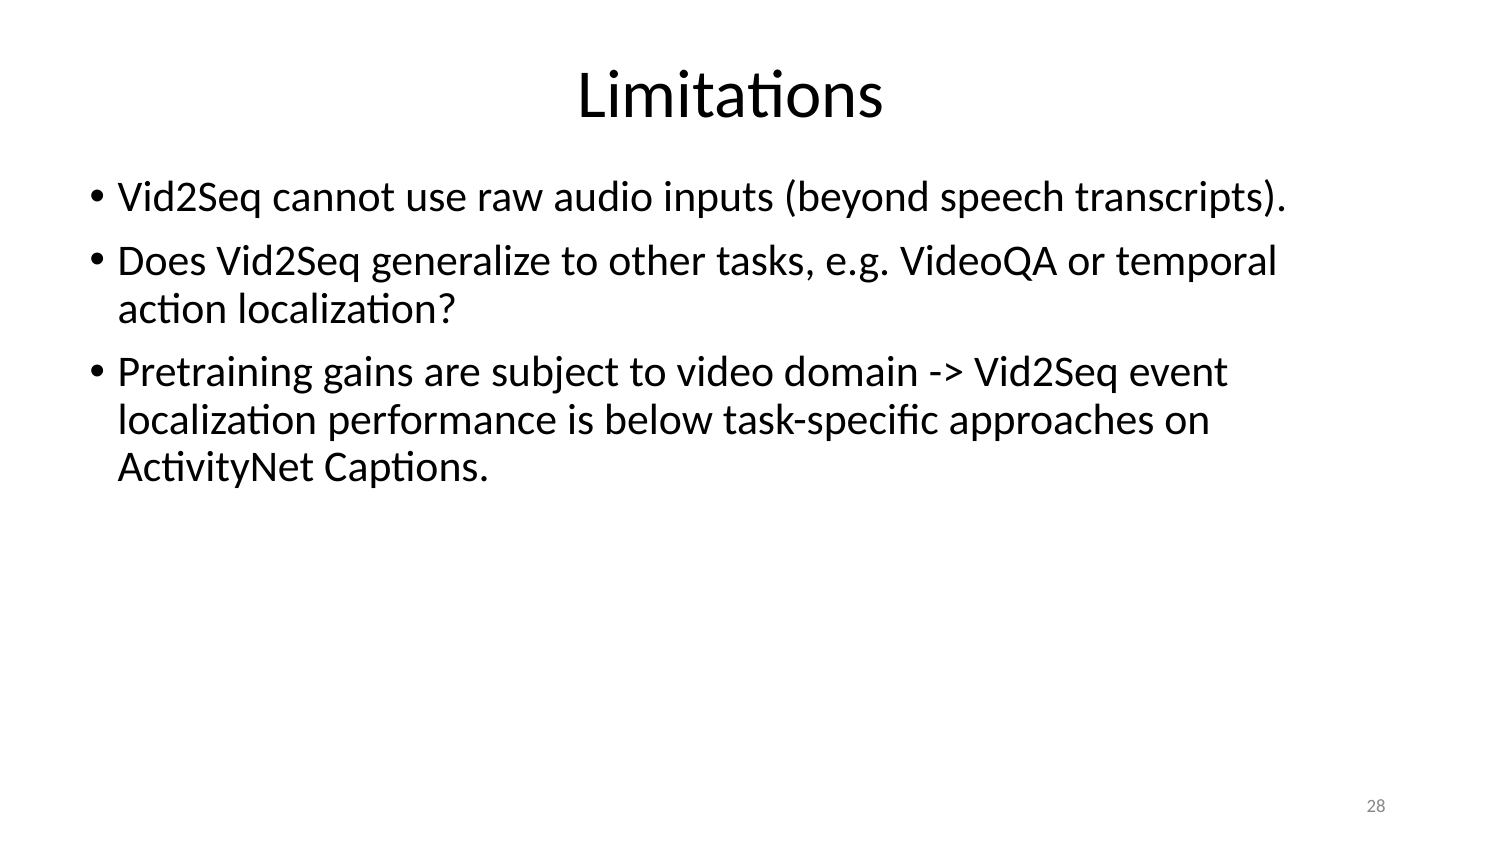

# Limitations
Vid2Seq cannot use raw audio inputs (beyond speech transcripts).
Does Vid2Seq generalize to other tasks, e.g. VideoQA or temporal action localization?
Pretraining gains are subject to video domain -> Vid2Seq event localization performance is below task-specific approaches on ActivityNet Captions.
28